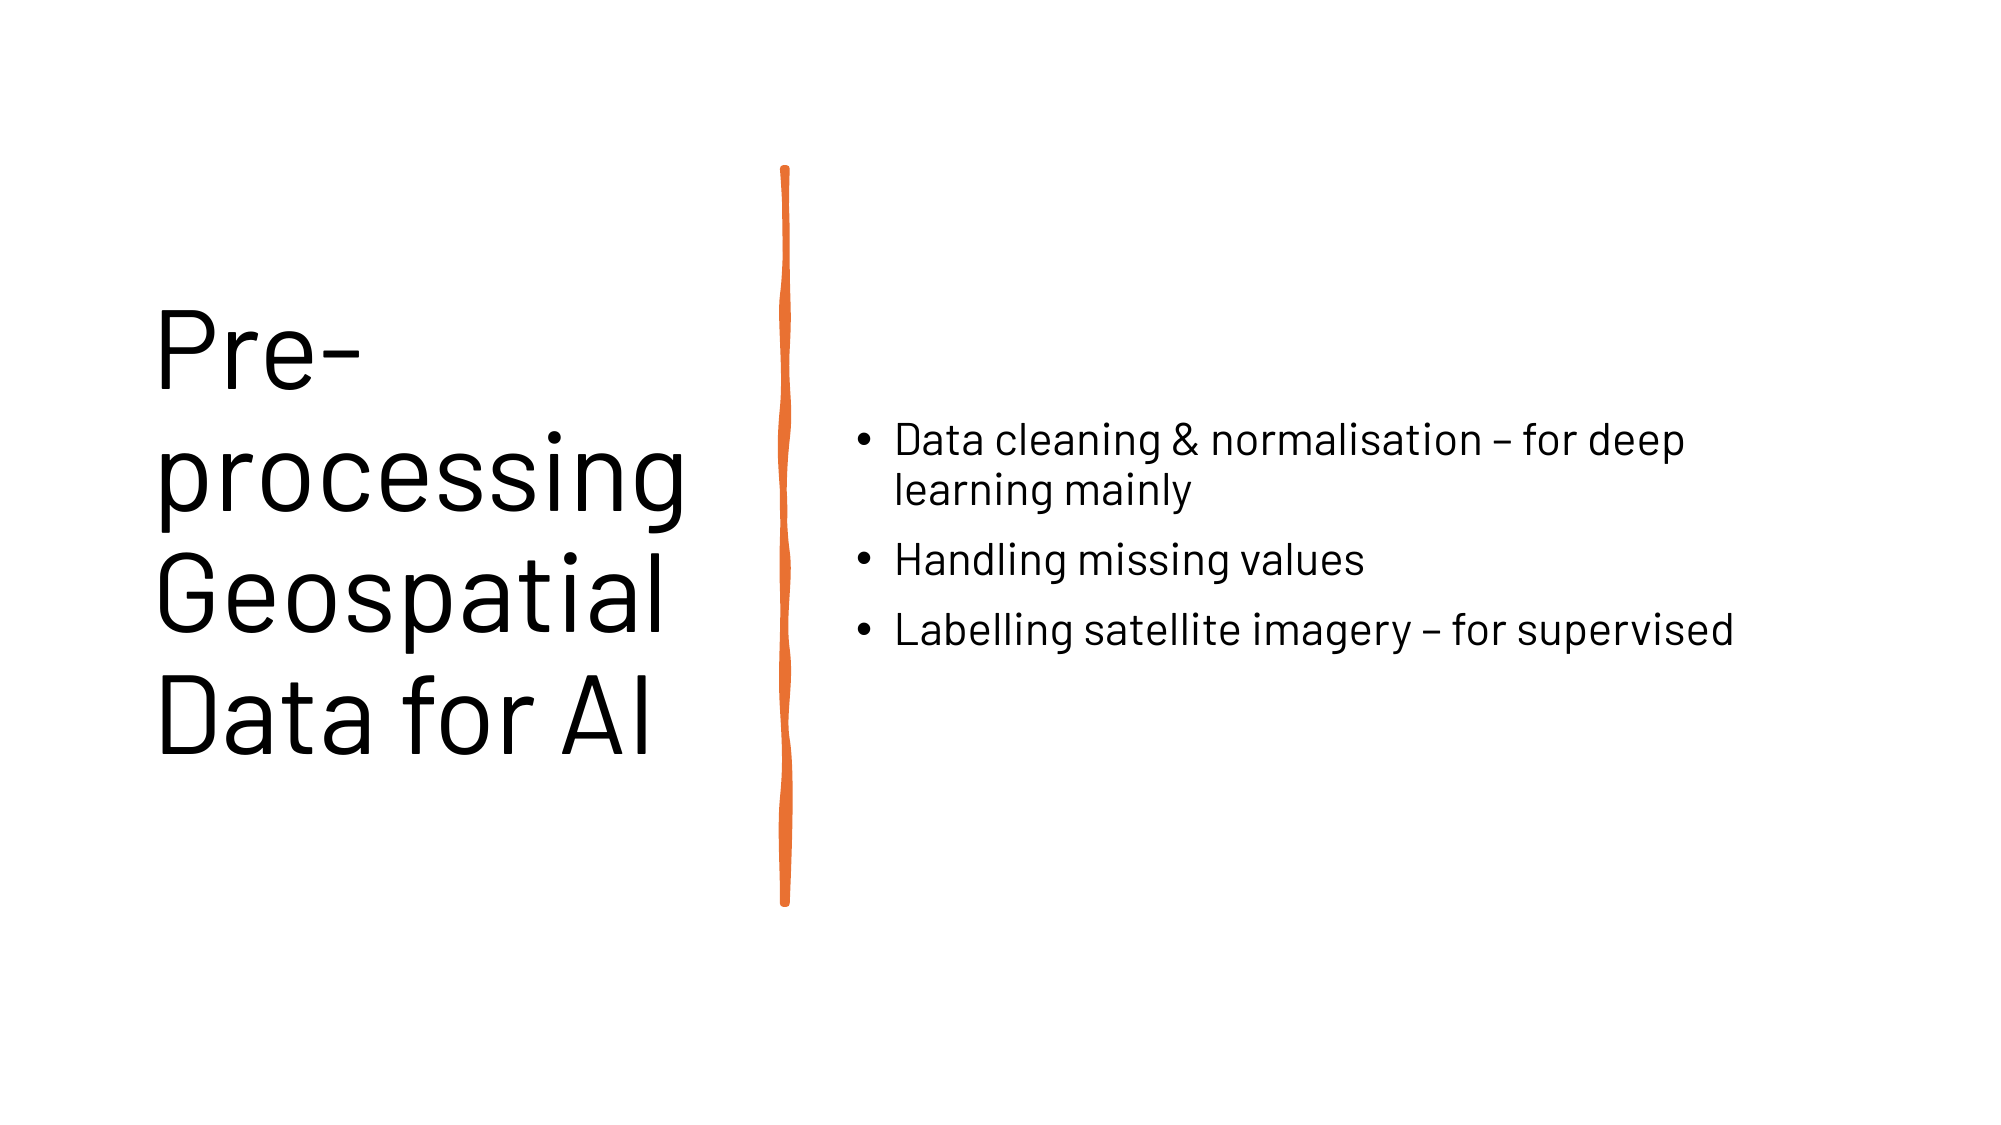

# Pre-processing Geospatial Data for AI
Data cleaning & normalisation – for deep learning mainly
Handling missing values
Labelling satellite imagery – for supervised